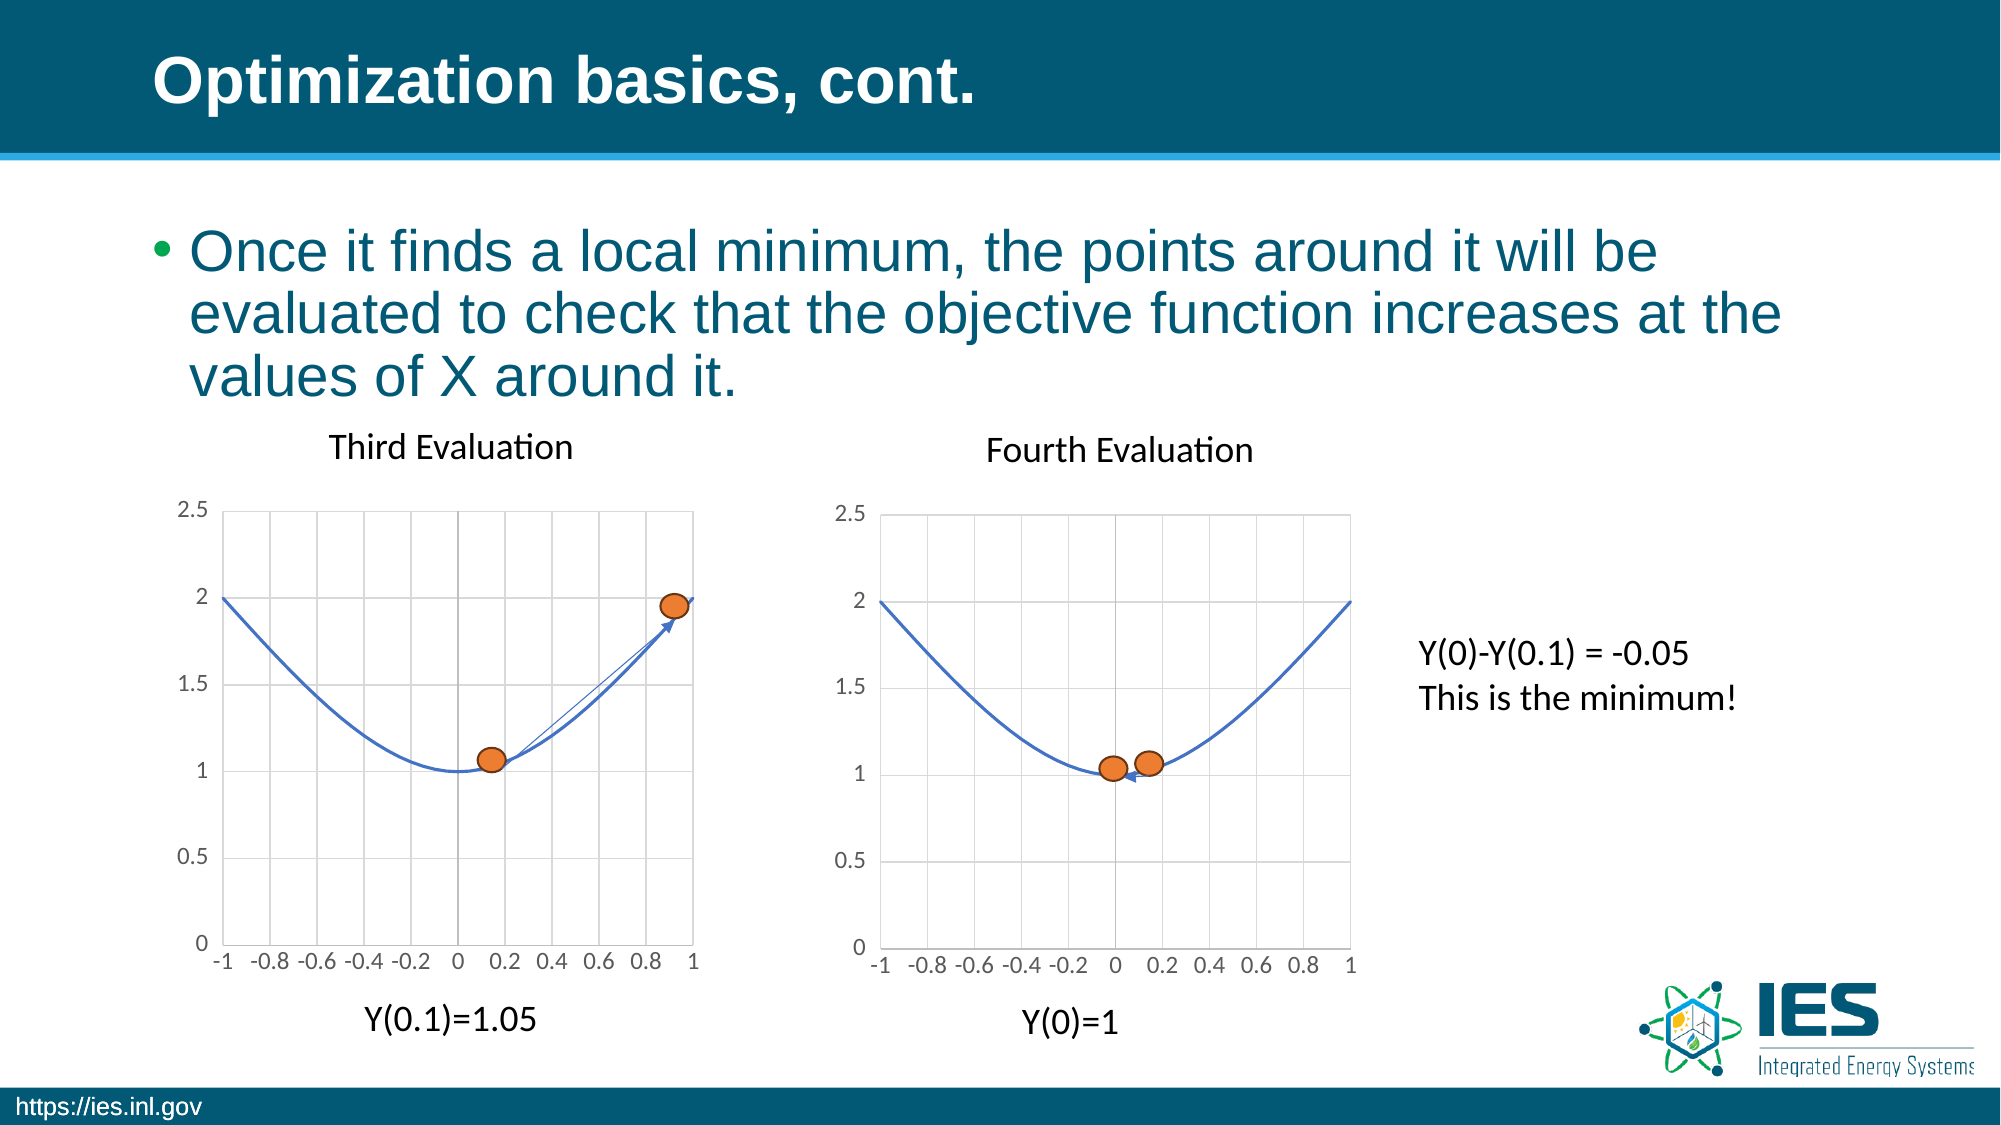

# Optimization basics, cont.
Once it finds a local minimum, the points around it will be evaluated to check that the objective function increases at the values of X around it.
Third Evaluation
Fourth Evaluation

### Chart

| Category | Y-Values |
|---|---|

### Chart

| Category | Y-Values |
|---|---|
Y(0)-Y(0.1) = -0.05
This is the minimum!

Y(0.1)=1.05
Y(0)=1